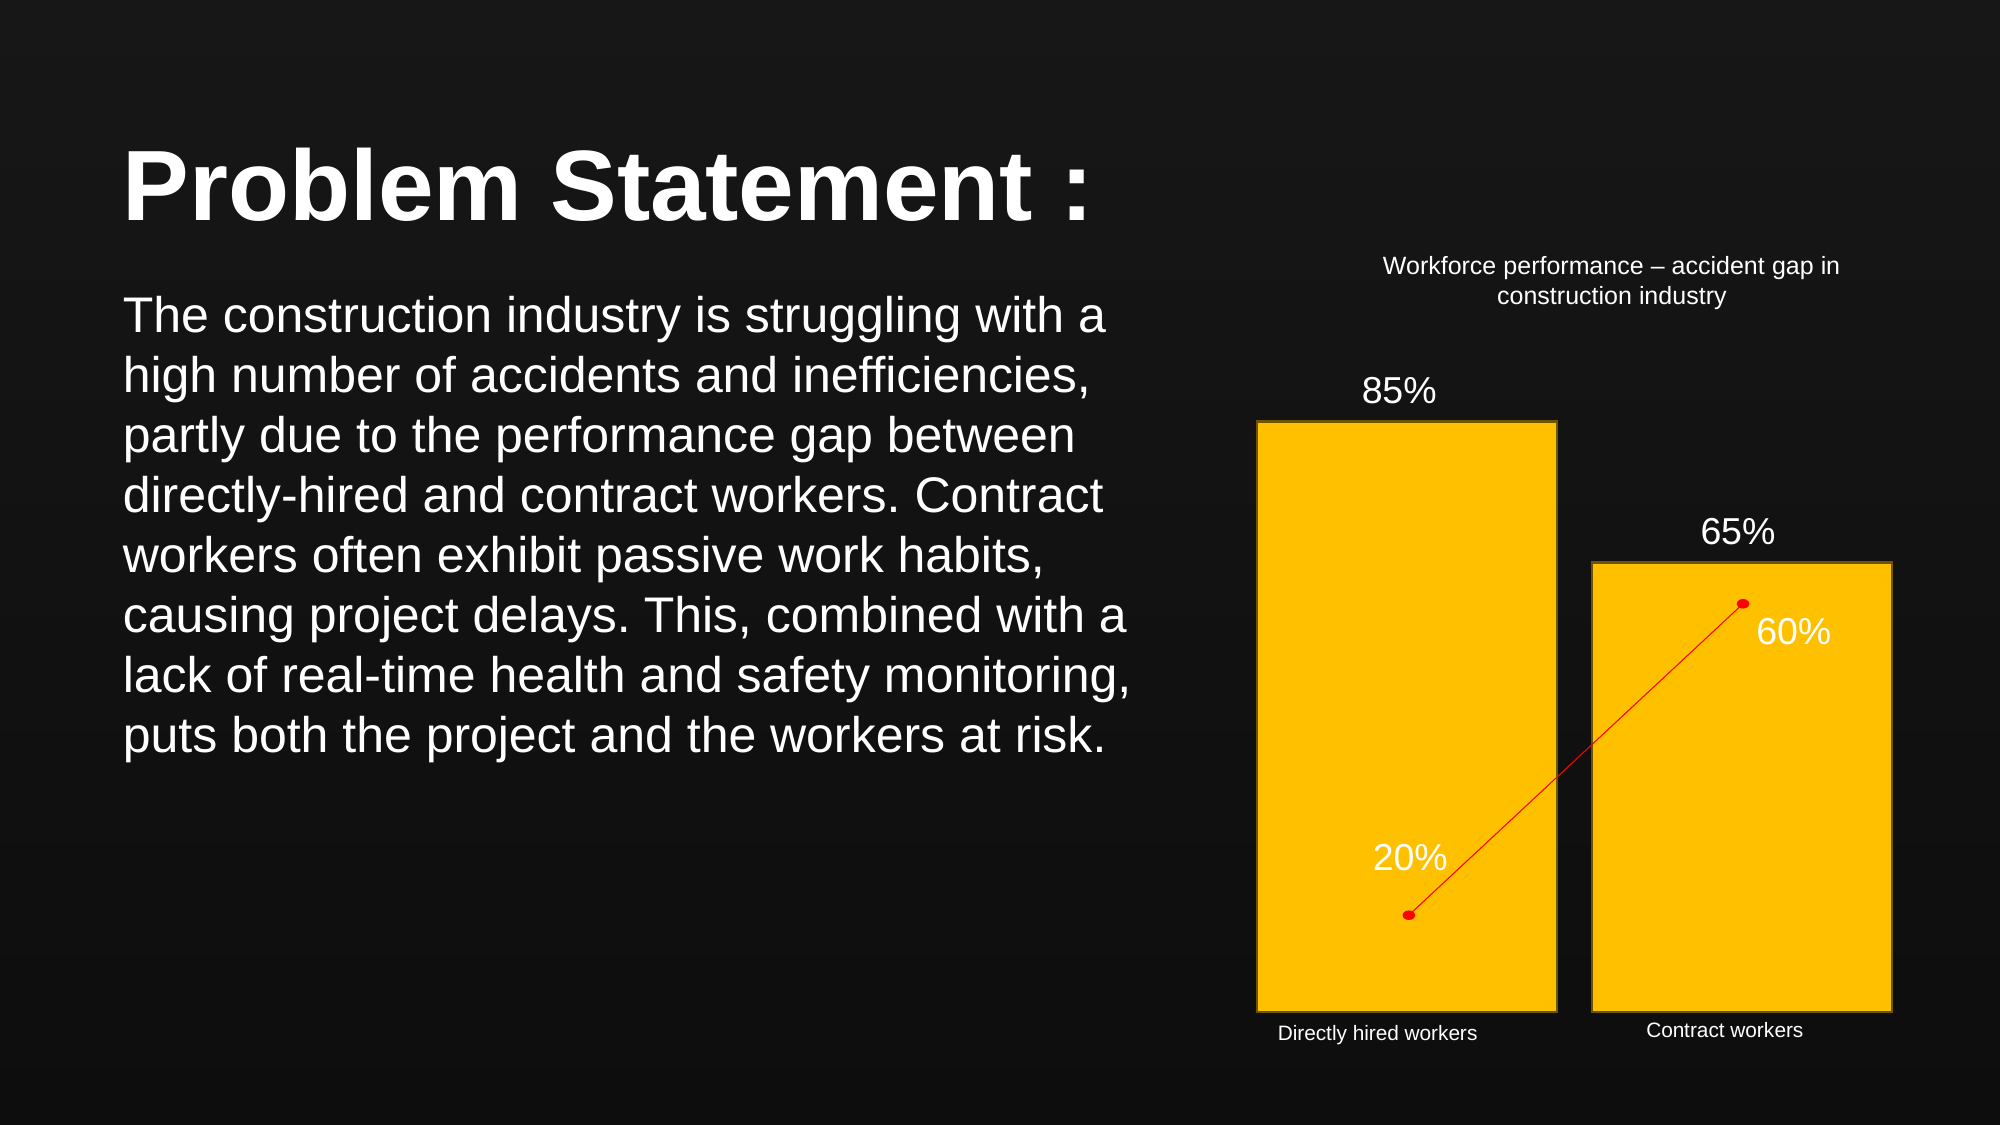

Problem Statement :
Workforce performance – accident gap in construction industry
The construction industry is struggling with a high number of accidents and inefficiencies, partly due to the performance gap between directly-hired and contract workers. Contract workers often exhibit passive work habits, causing project delays. This, combined with a lack of real-time health and safety monitoring, puts both the project and the workers at risk.
85%

65%

60%
20%

Contract workers
Directly hired workers